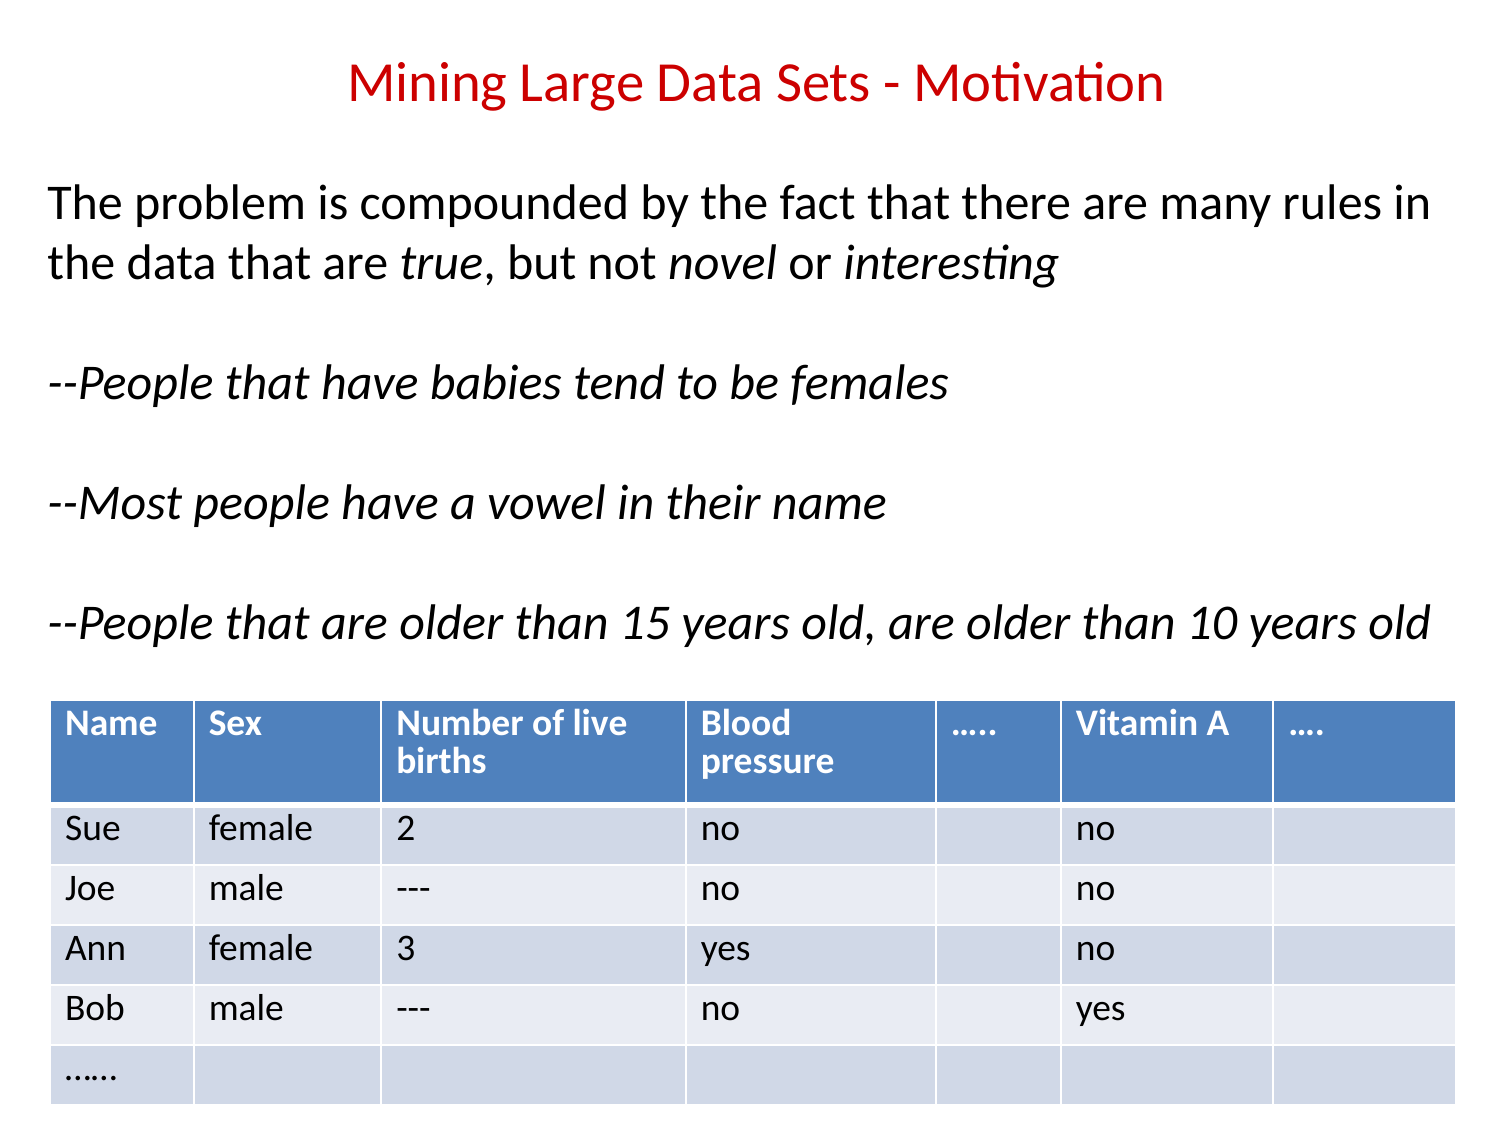

# Mining Large Data Sets - Motivation
The problem is compounded by the fact that there are many rules in the data that are true, but not novel or interesting

--People that have babies tend to be females

--Most people have a vowel in their name

--People that are older than 15 years old, are older than 10 years old

| Name | Sex | Number of live births | Blood pressure | ….. | Vitamin A | …. |
| --- | --- | --- | --- | --- | --- | --- |
| Sue | female | 2 | no |  | no |  |
| Joe | male | --- | no |  | no |  |
| Ann | female | 3 | yes |  | no |  |
| Bob | male | --- | no |  | yes |  |
| …… |  |  |  |  |  |  |